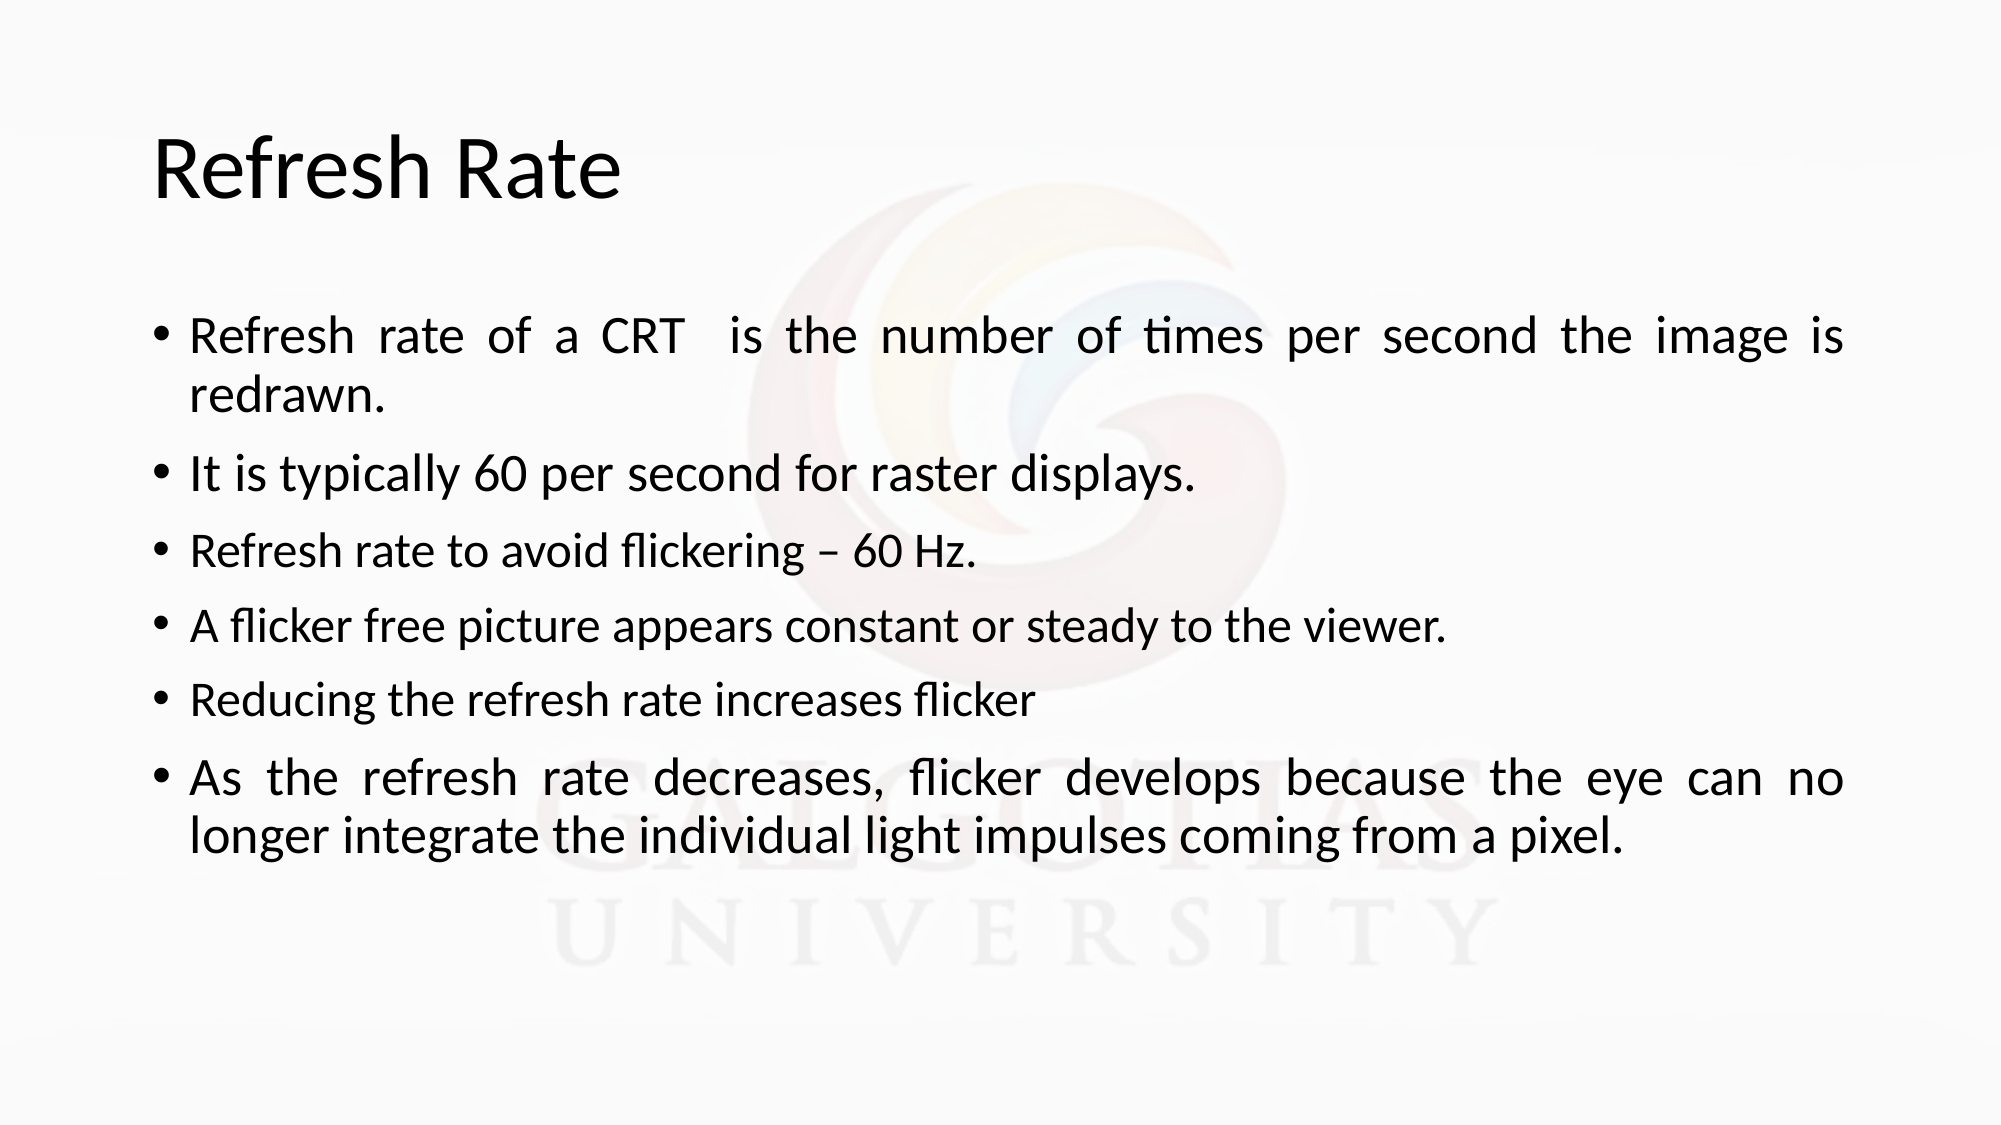

# Refresh Rate
Refresh rate of a CRT  is the number of times per second the image is redrawn.
It is typically 60 per second for raster displays.
Refresh rate to avoid flickering – 60 Hz.
A flicker free picture appears constant or steady to the viewer.
Reducing the refresh rate increases flicker
As the refresh rate decreases, flicker develops because the eye can no longer integrate the individual light impulses coming from a pixel.